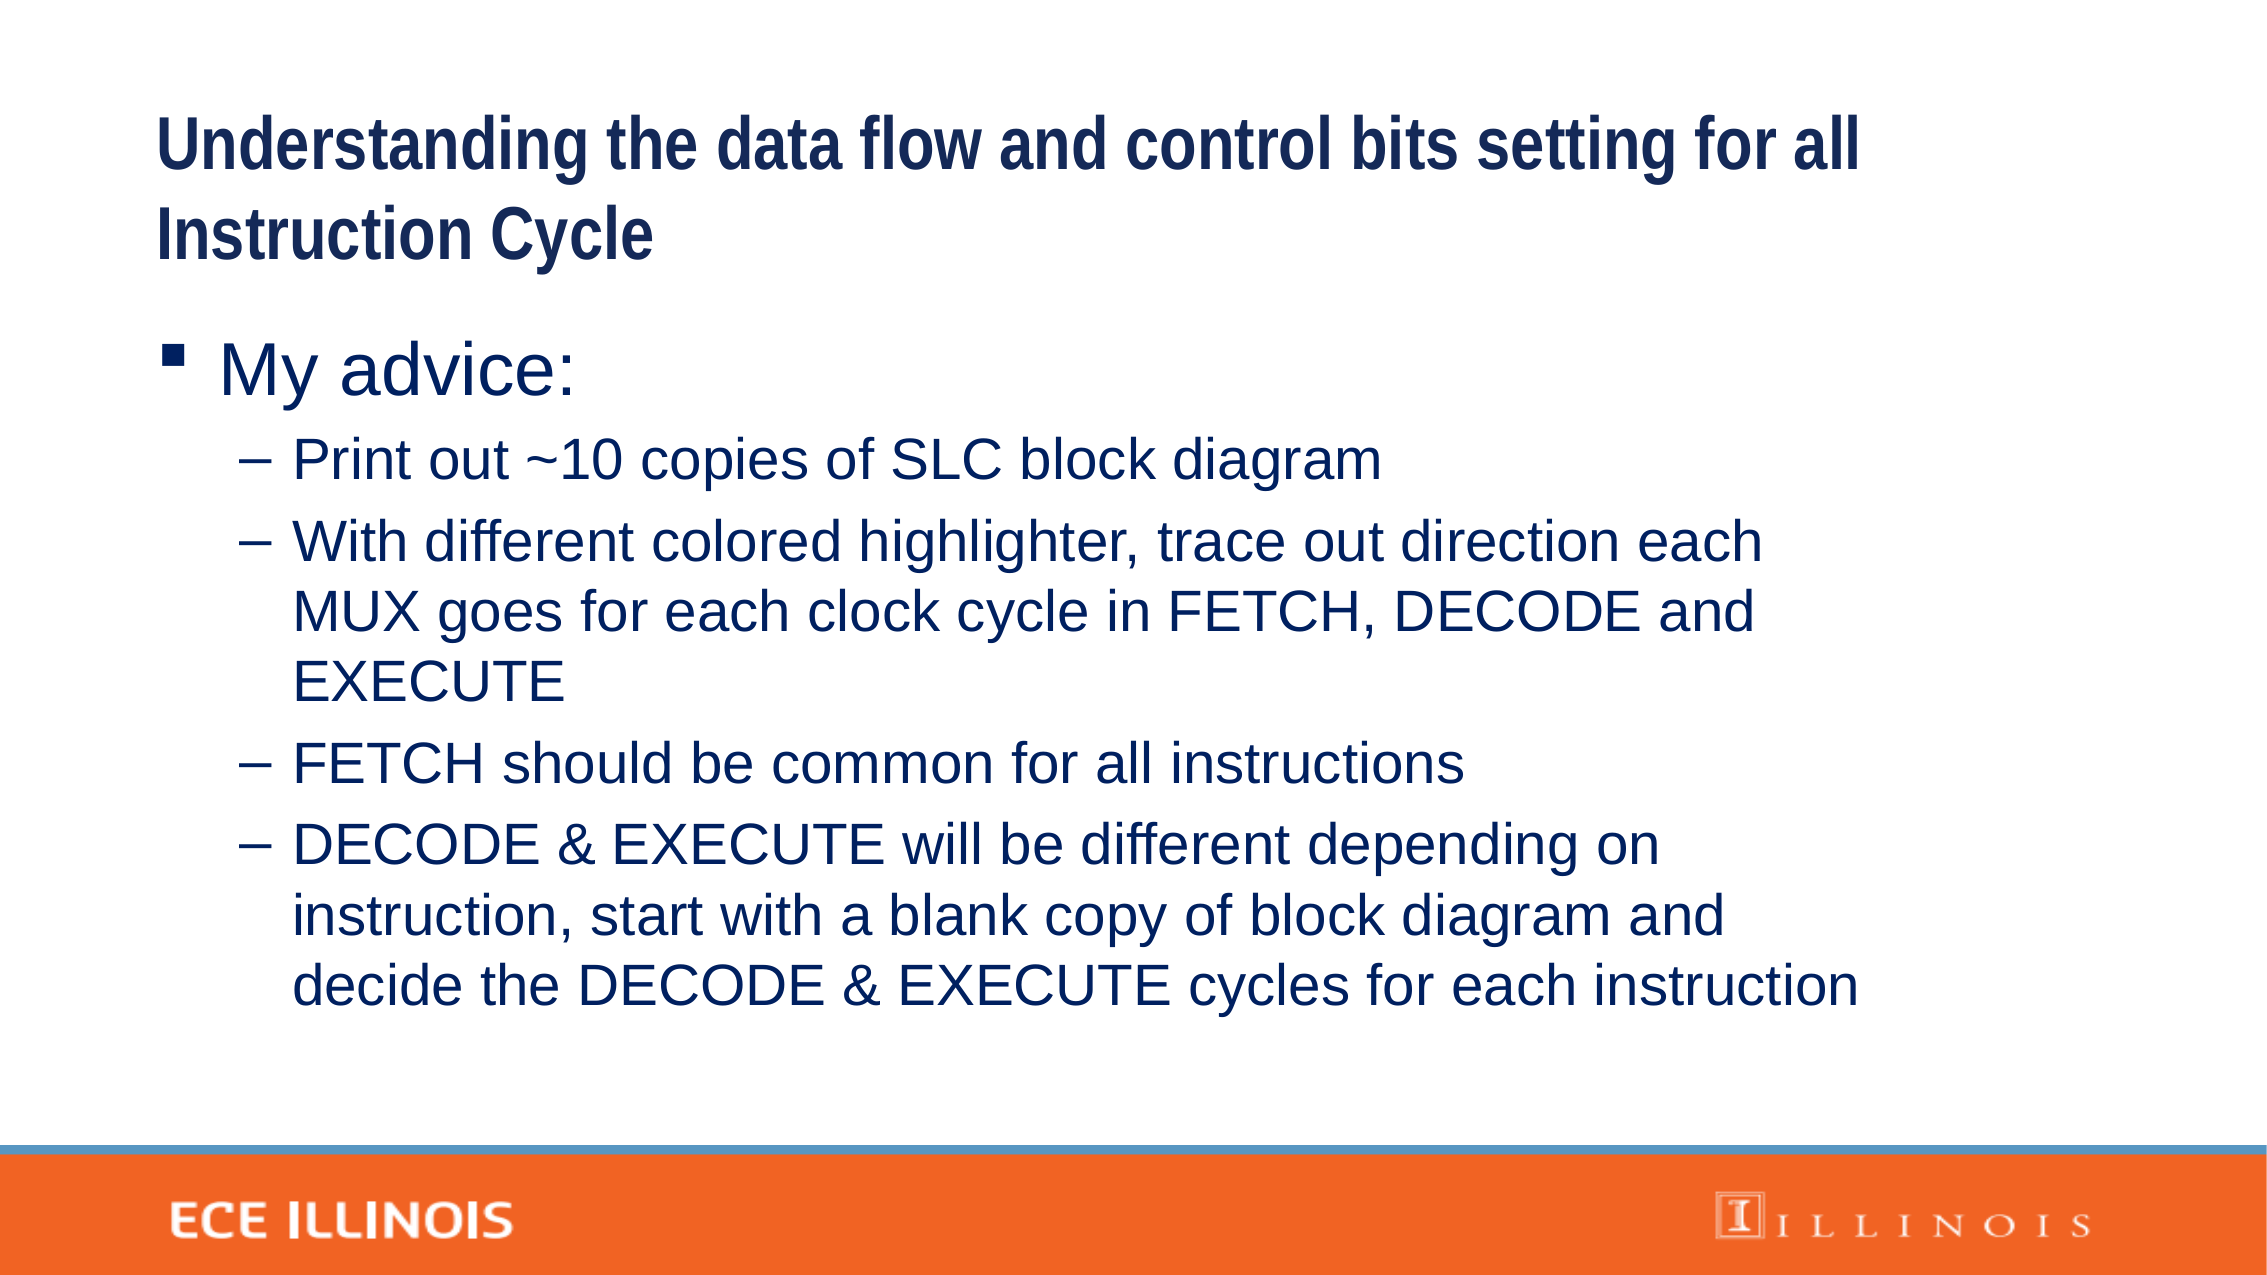

Understanding the data flow and control bits setting for all Instruction Cycle
My advice:
Print out ~10 copies of SLC block diagram
With different colored highlighter, trace out direction each MUX goes for each clock cycle in FETCH, DECODE and EXECUTE
FETCH should be common for all instructions
DECODE & EXECUTE will be different depending on instruction, start with a blank copy of block diagram and decide the DECODE & EXECUTE cycles for each instruction